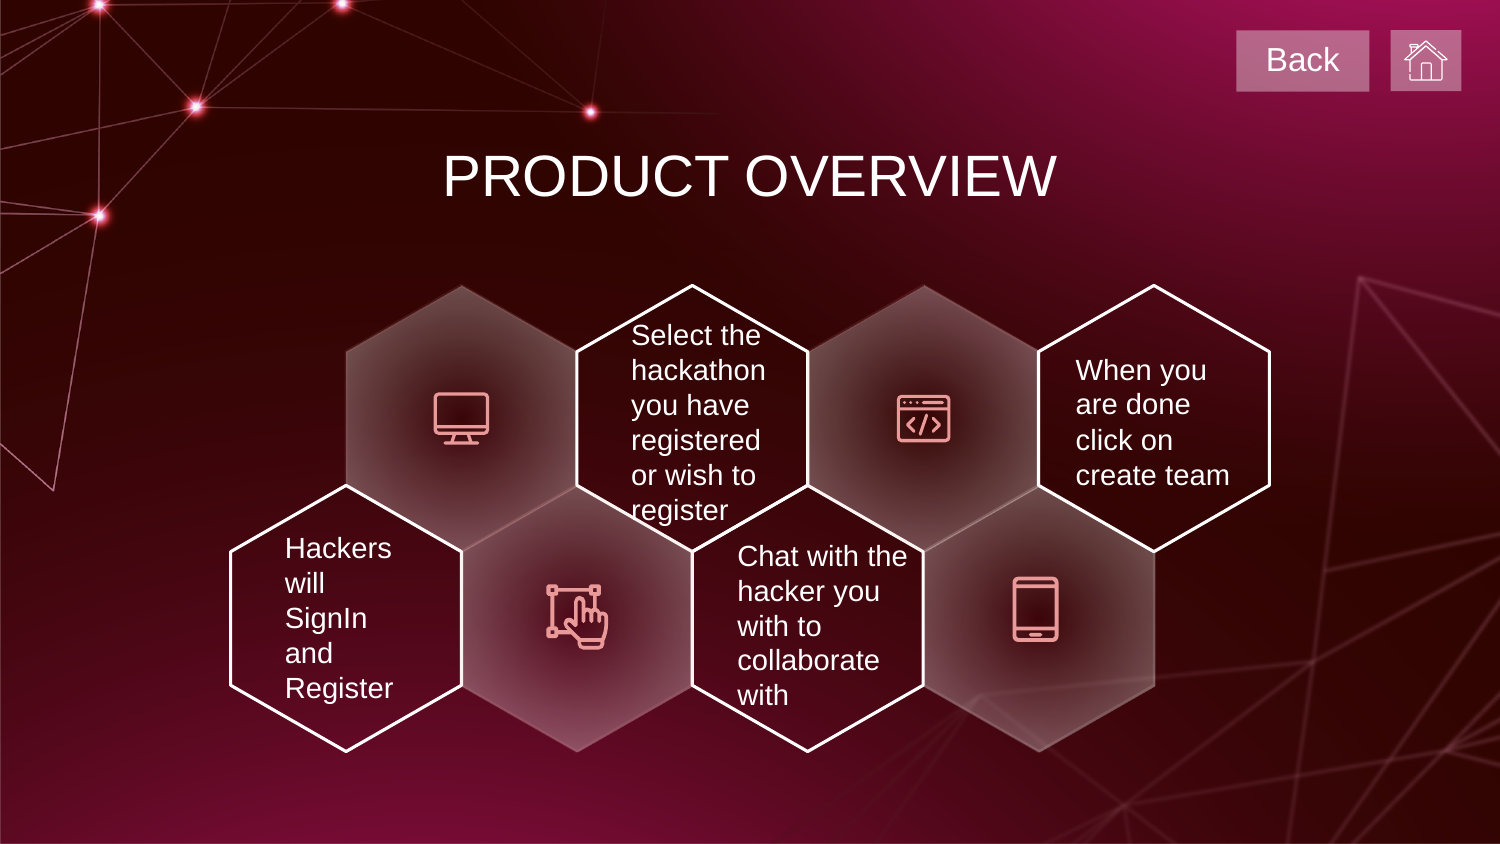

Back

# PRODUCT OVERVIEW

Select the hackathon you have registered or wish to register
When you are done click on create team
Hackers will SignIn and Register
Chat with the hacker you with to collaborate with